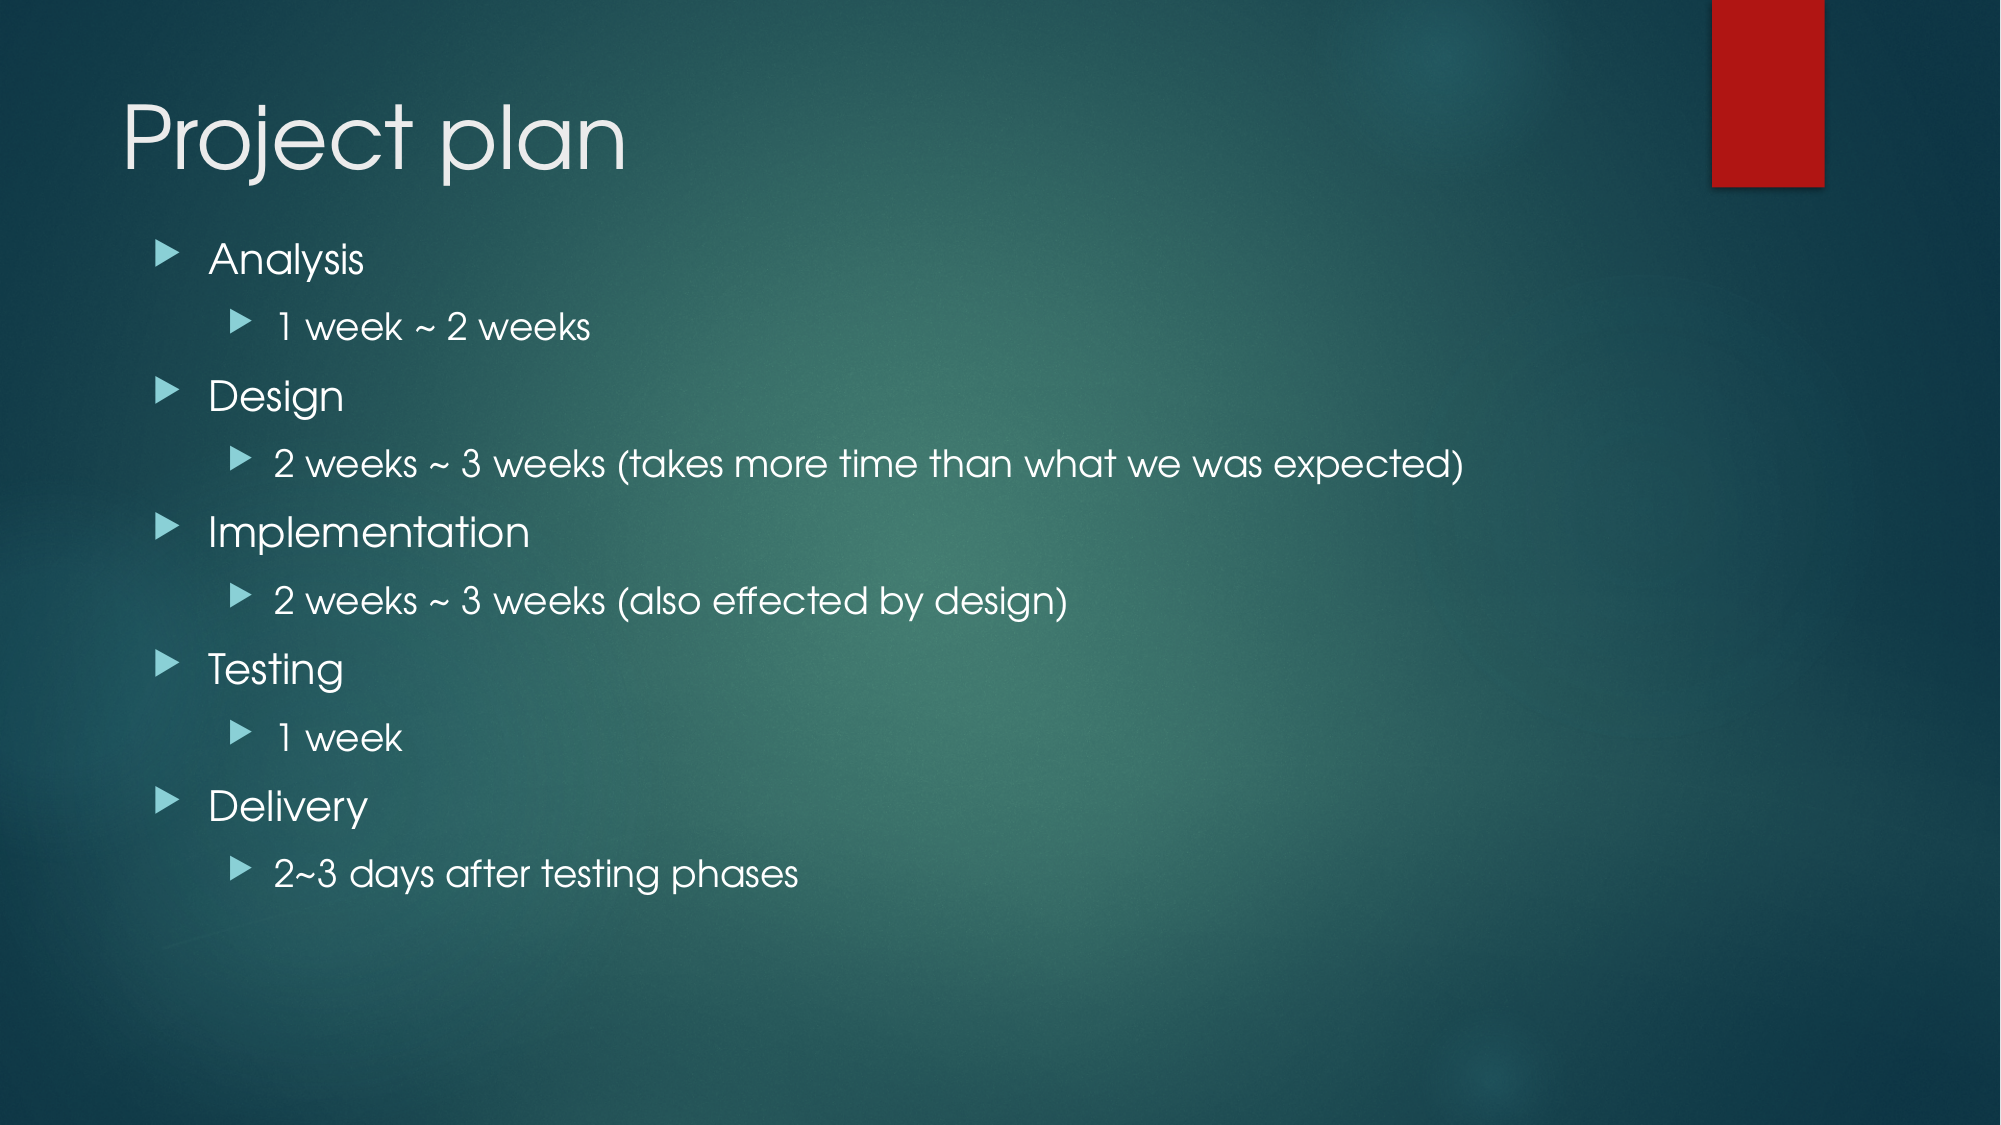

# Project plan
Analysis
1 week ~ 2 weeks
Design
2 weeks ~ 3 weeks (takes more time than what we was expected)
Implementation
2 weeks ~ 3 weeks (also effected by design)
Testing
1 week
Delivery
2~3 days after testing phases